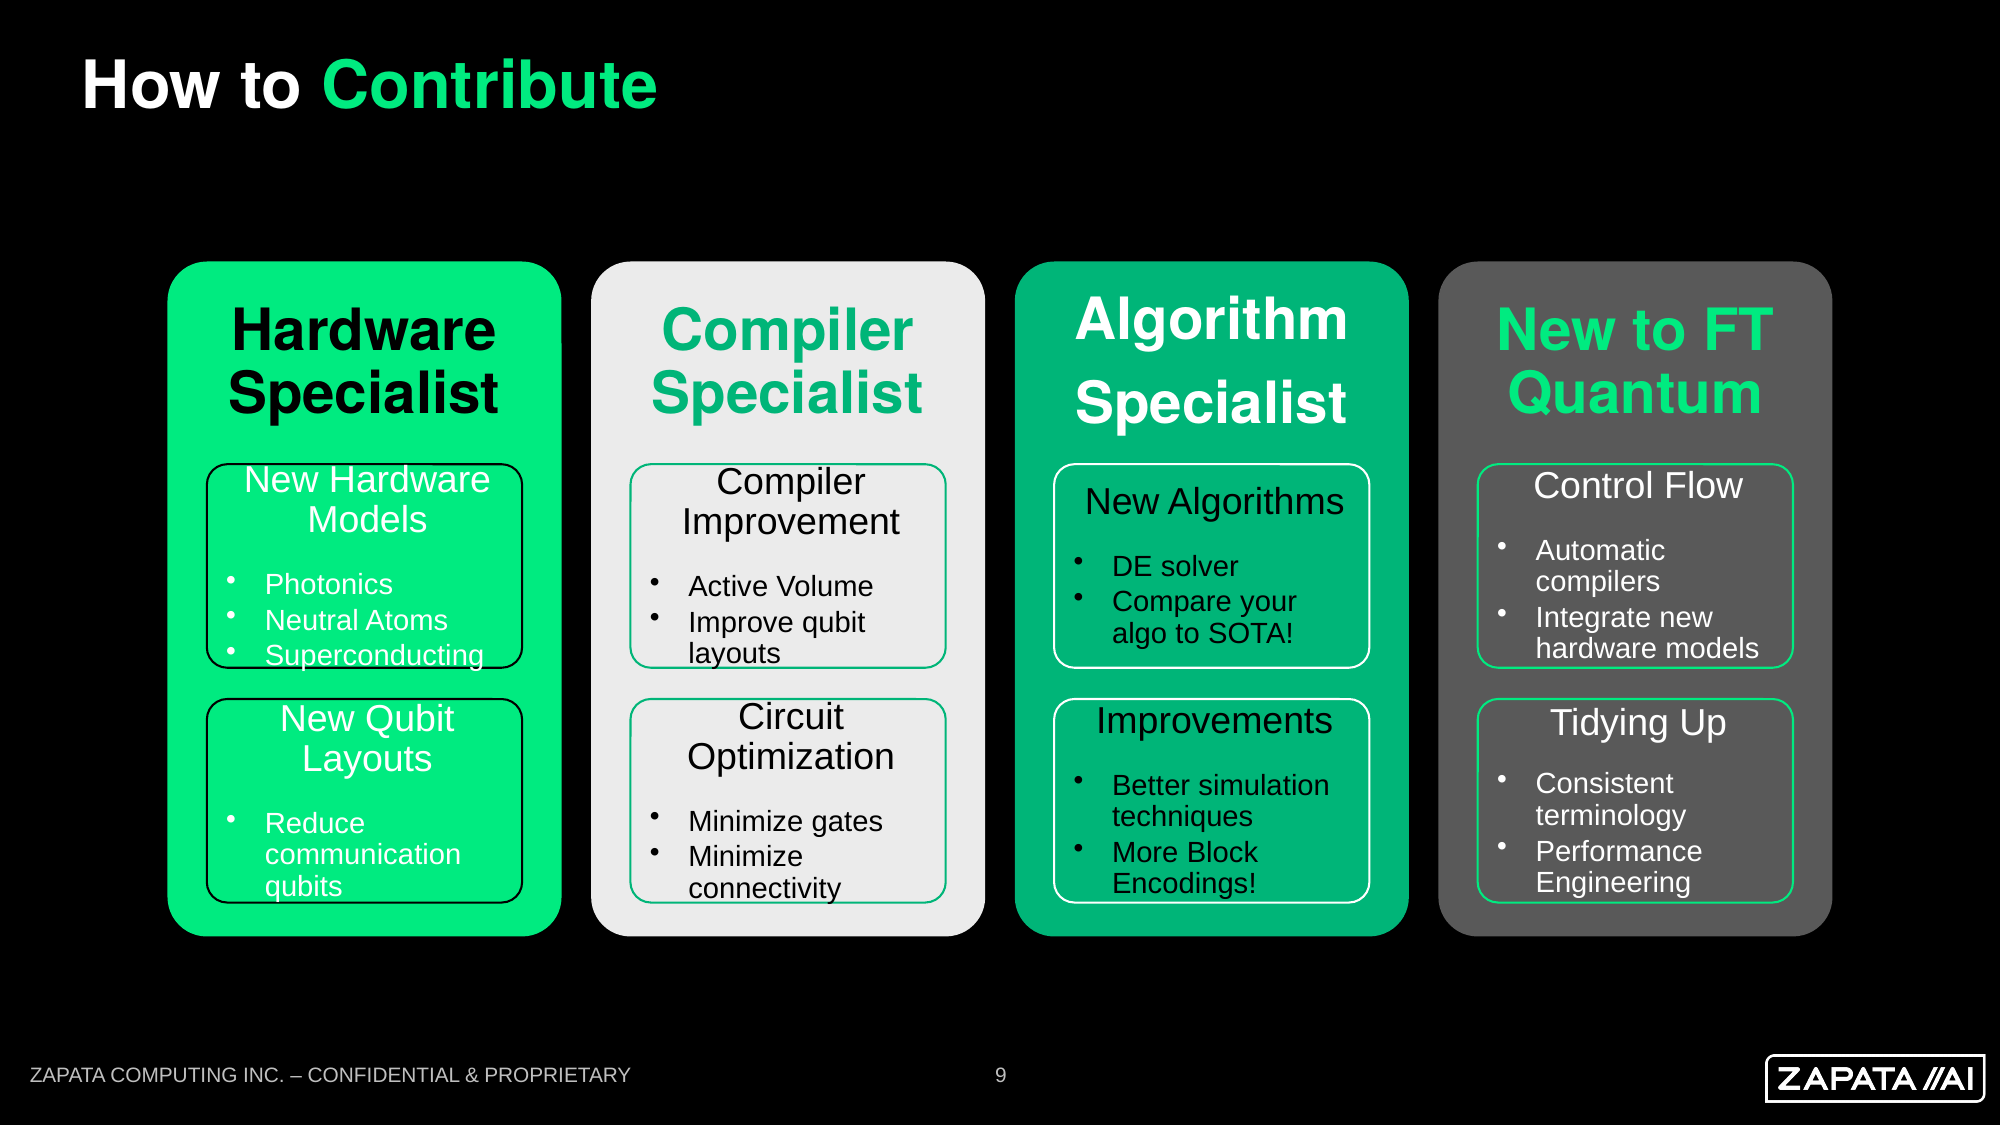

# How to Contribute
Hardware Specialist
New Hardware Models
Photonics
Neutral Atoms
Superconducting
New Qubit Layouts
Reduce communication qubits
Compiler Specialist
Compiler Improvement
Active Volume
Improve qubit layouts
Circuit Optimization
Minimize gates
Minimize connectivity
Algorithm
Specialist
New Algorithms
DE solver
Compare your algo to SOTA!
Improvements
Better simulation techniques
More Block Encodings!
New to FT Quantum
Control Flow
Automatic compilers
Integrate new hardware models
Tidying Up
Consistent terminology
Performance Engineering
ZAPATA COMPUTING INC. – CONFIDENTIAL & PROPRIETARY
9